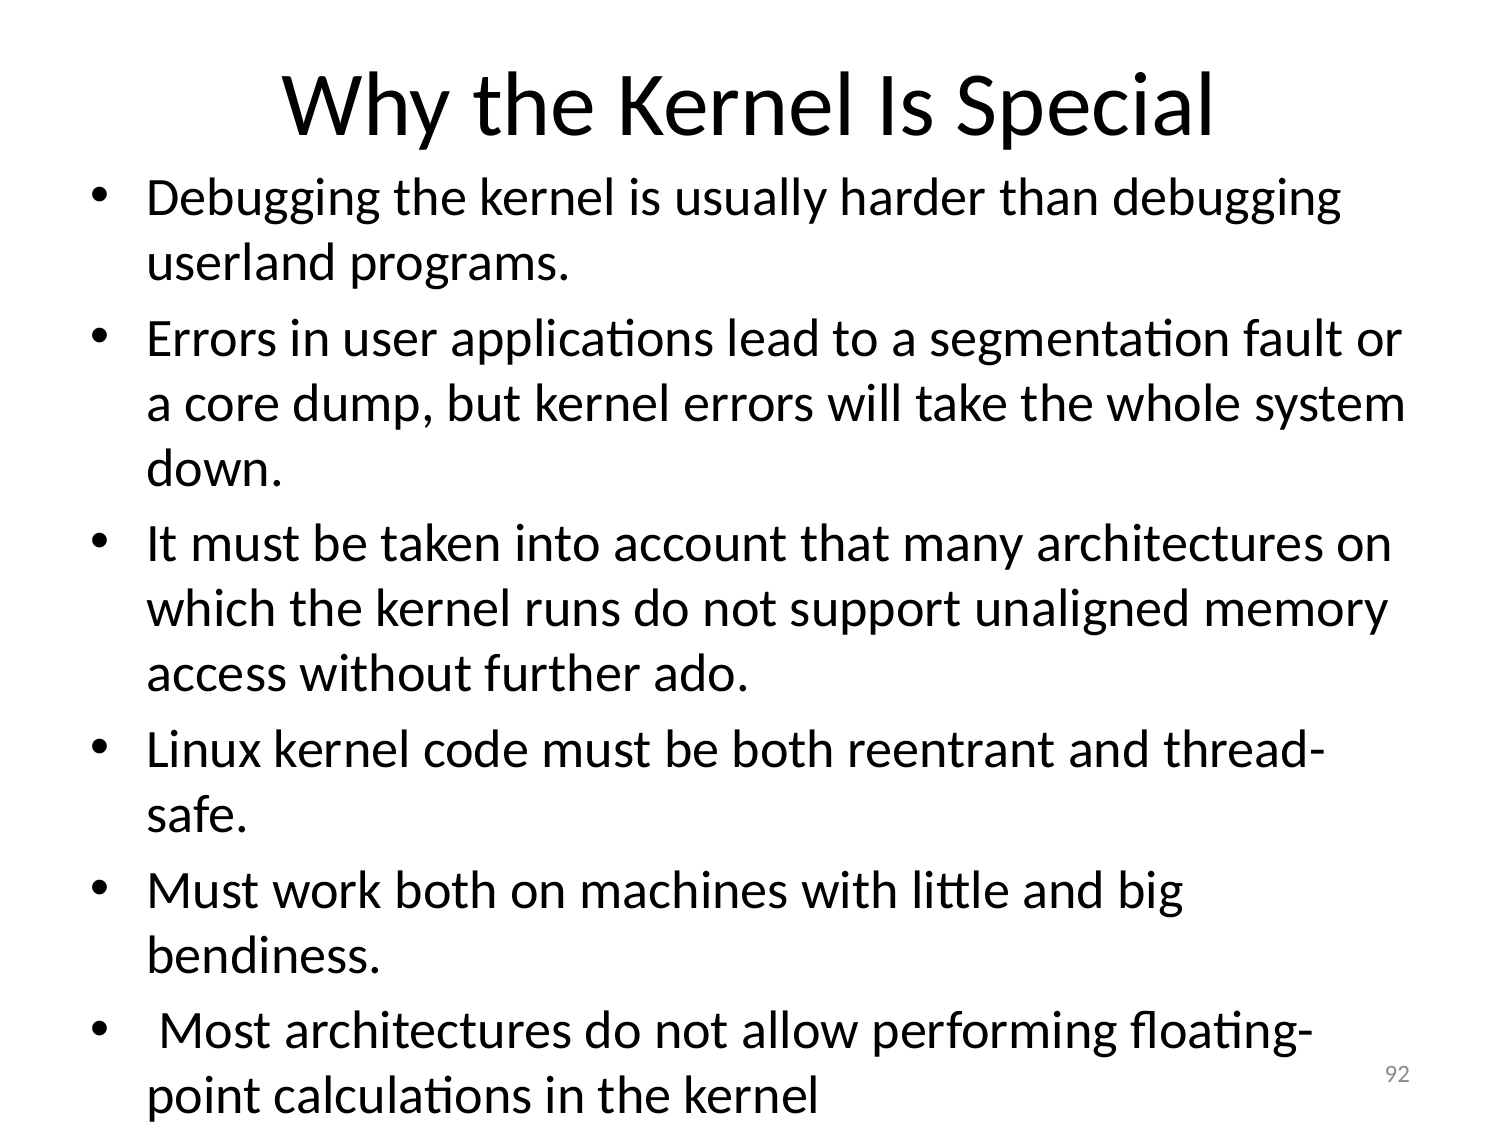

# Why the Kernel Is Special
Debugging the kernel is usually harder than debugging userland programs.
Errors in user applications lead to a segmentation fault or a core dump, but kernel errors will take the whole system down.
It must be taken into account that many architectures on which the kernel runs do not support unaligned memory access without further ado.
Linux kernel code must be both reentrant and thread-safe.
Must work both on machines with little and big bendiness.
 Most architectures do not allow performing floating-point calculations in the kernel
92